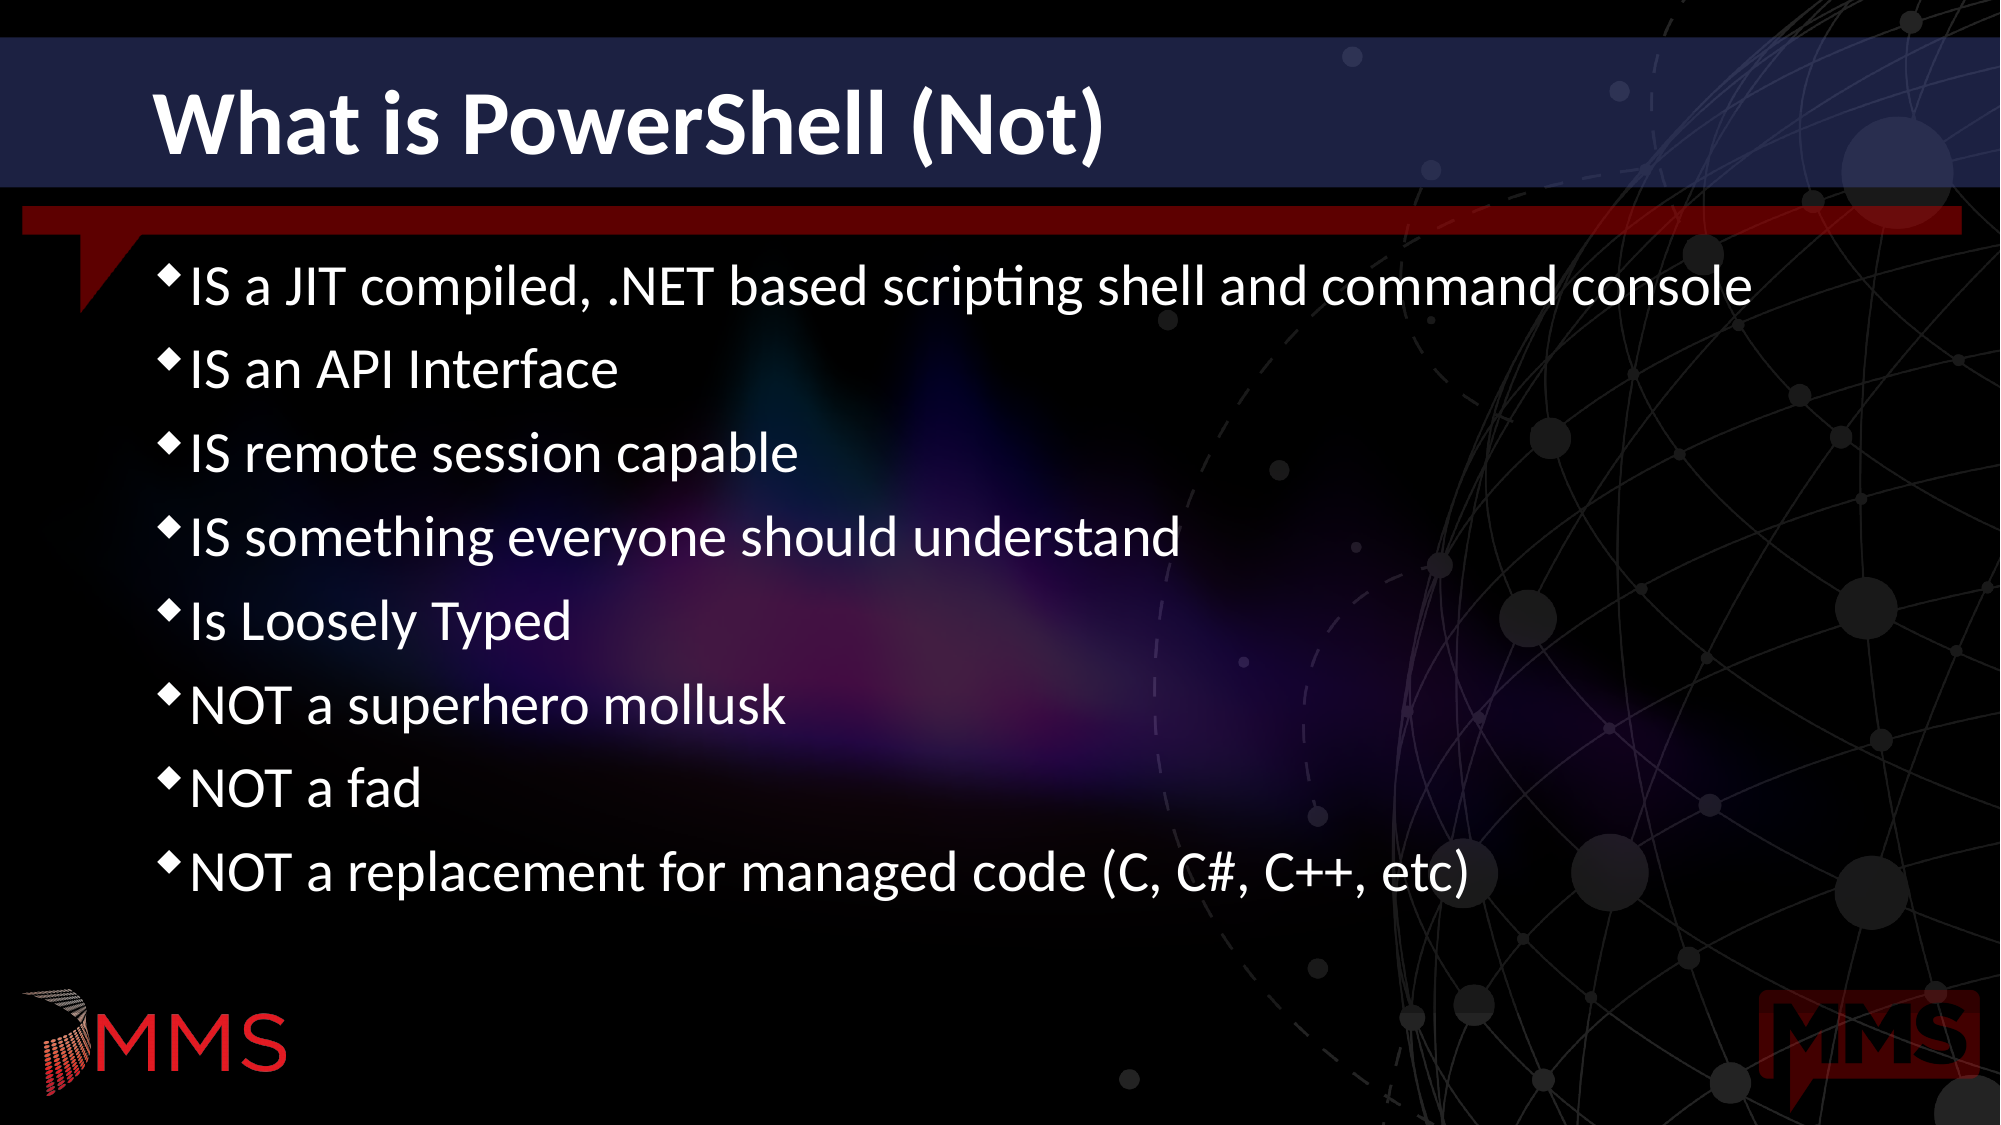

# What is PowerShell (Not)
IS a JIT compiled, .NET based scripting shell and command console
IS an API Interface
IS remote session capable
IS something everyone should understand
Is Loosely Typed
NOT a superhero mollusk
NOT a fad
NOT a replacement for managed code (C, C#, C++, etc)